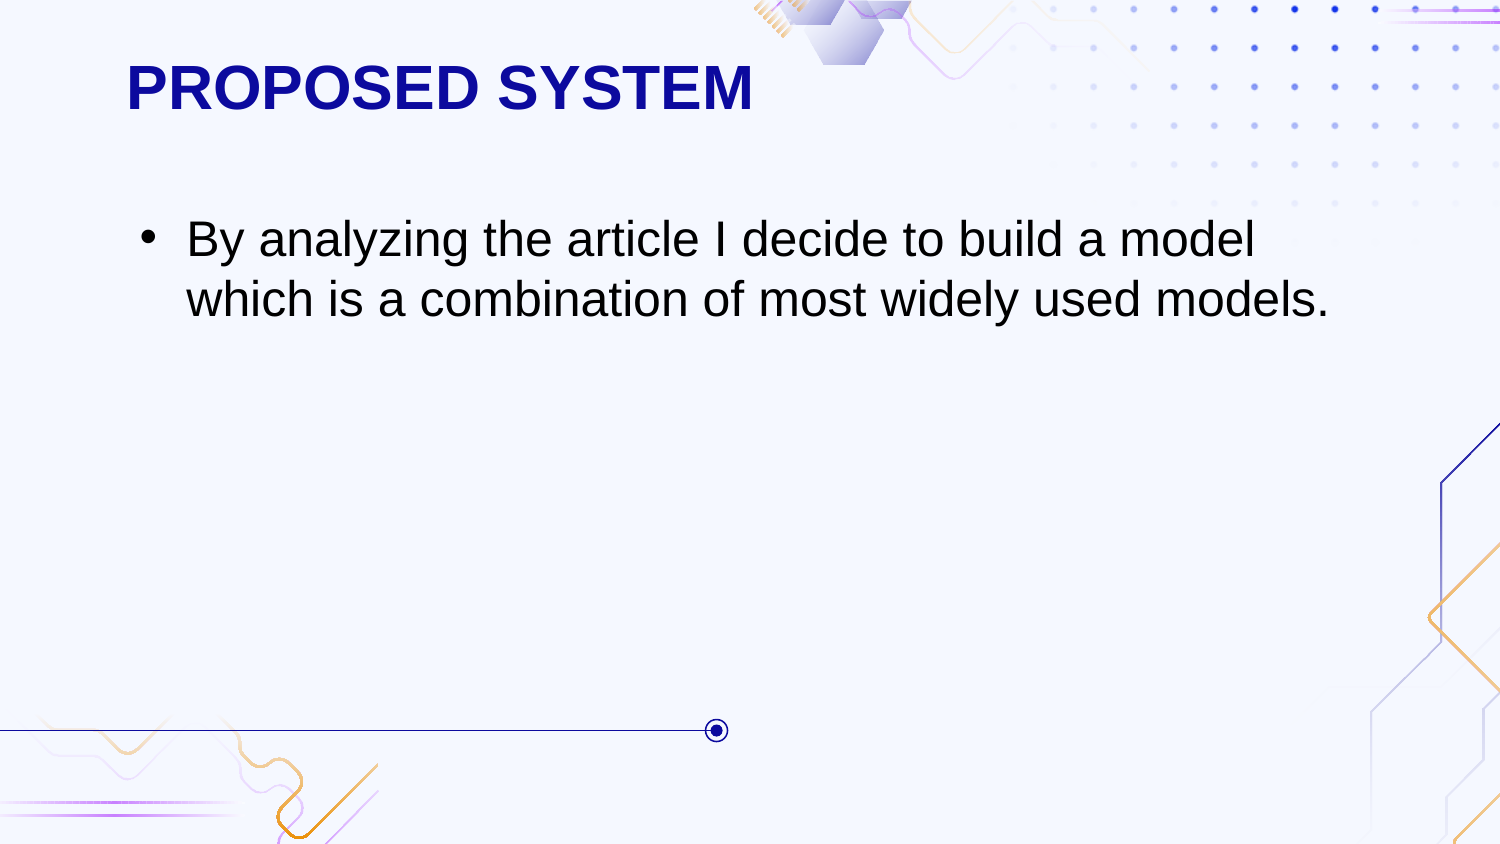

# PROPOSED SYSTEM
By analyzing the article I decide to build a model which is a combination of most widely used models.